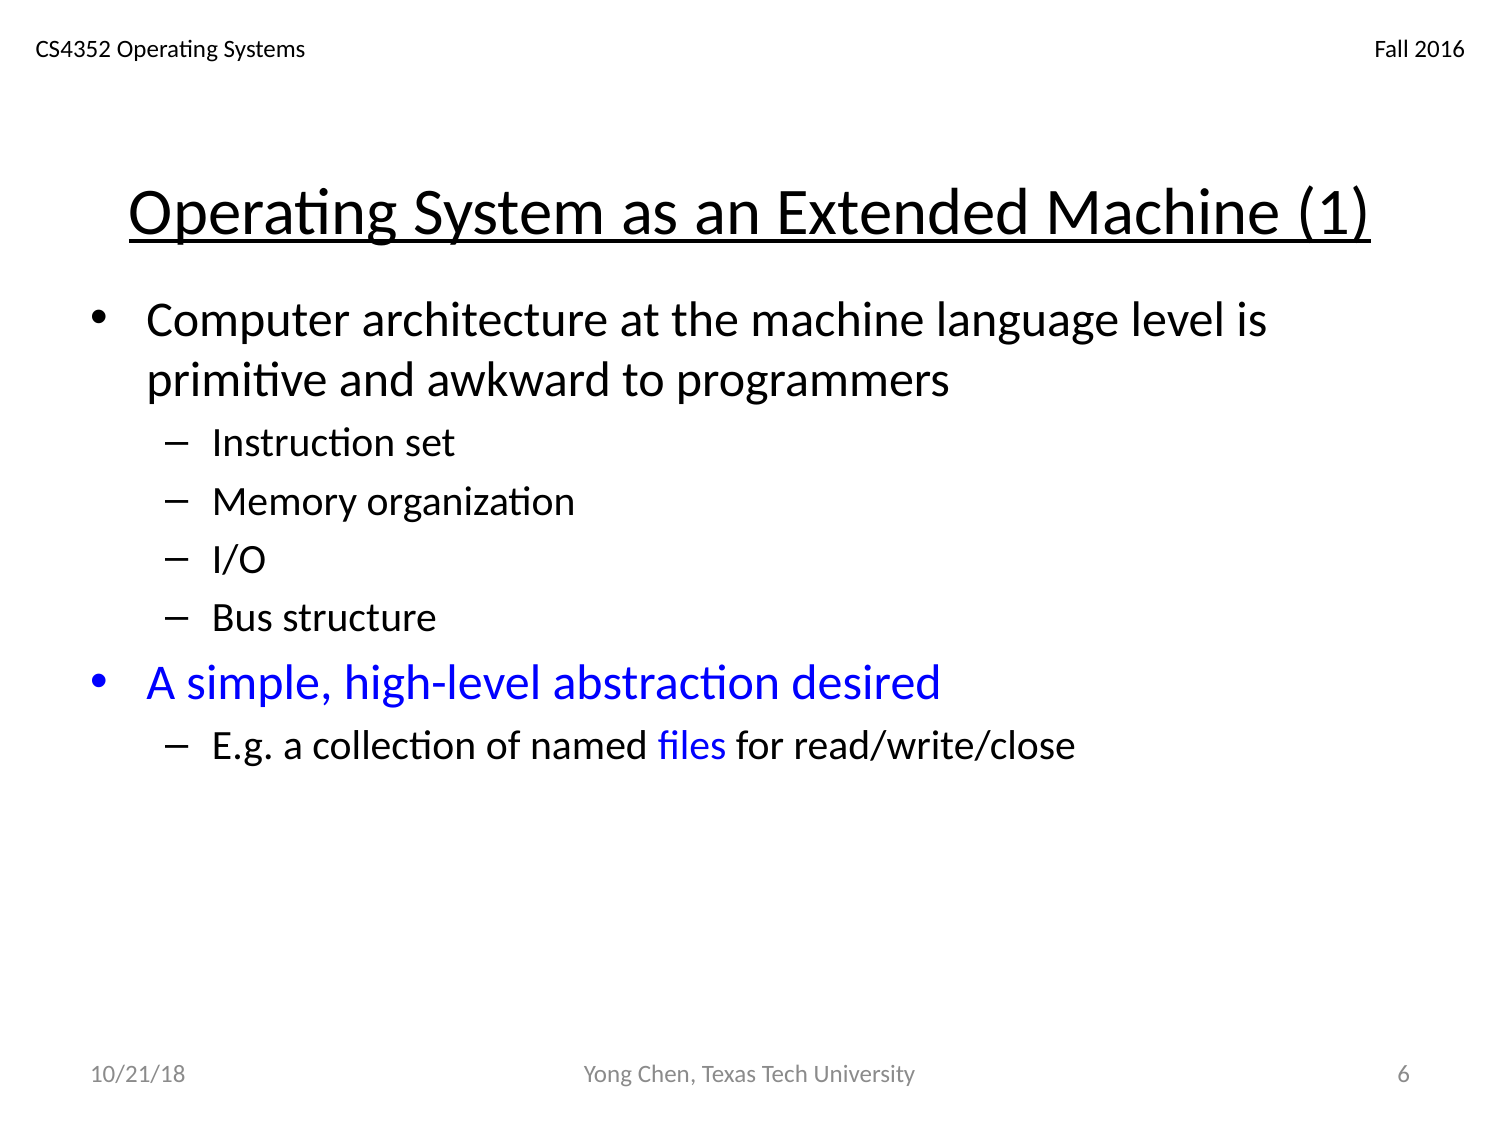

# Operating System as an Extended Machine (1)
Computer architecture at the machine language level is primitive and awkward to programmers
Instruction set
Memory organization
I/O
Bus structure
A simple, high-level abstraction desired
E.g. a collection of named files for read/write/close
10/21/18
Yong Chen, Texas Tech University
6